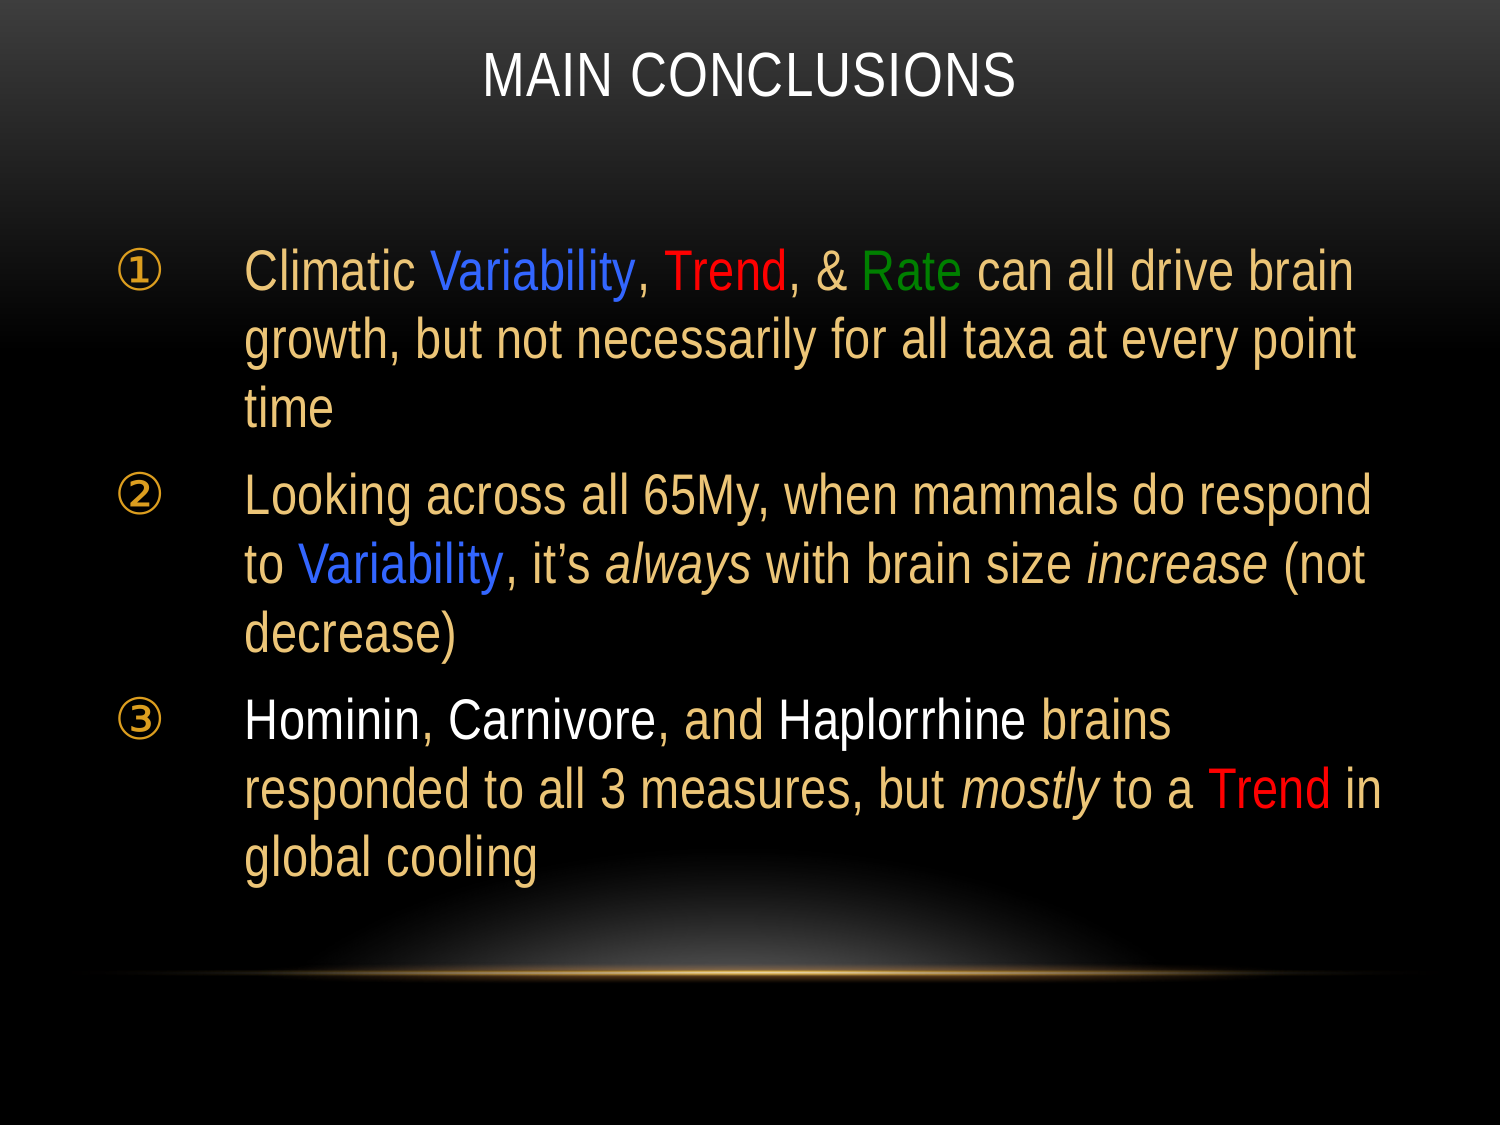

Main Conclusions
Climatic Variability, Trend, & Rate can all drive brain growth, but not necessarily for all taxa at every point time
Looking across all 65My, when mammals do respond to Variability, it’s always with brain size increase (not decrease)
Hominin, Carnivore, and Haplorrhine brains responded to all 3 measures, but mostly to a Trend in global cooling